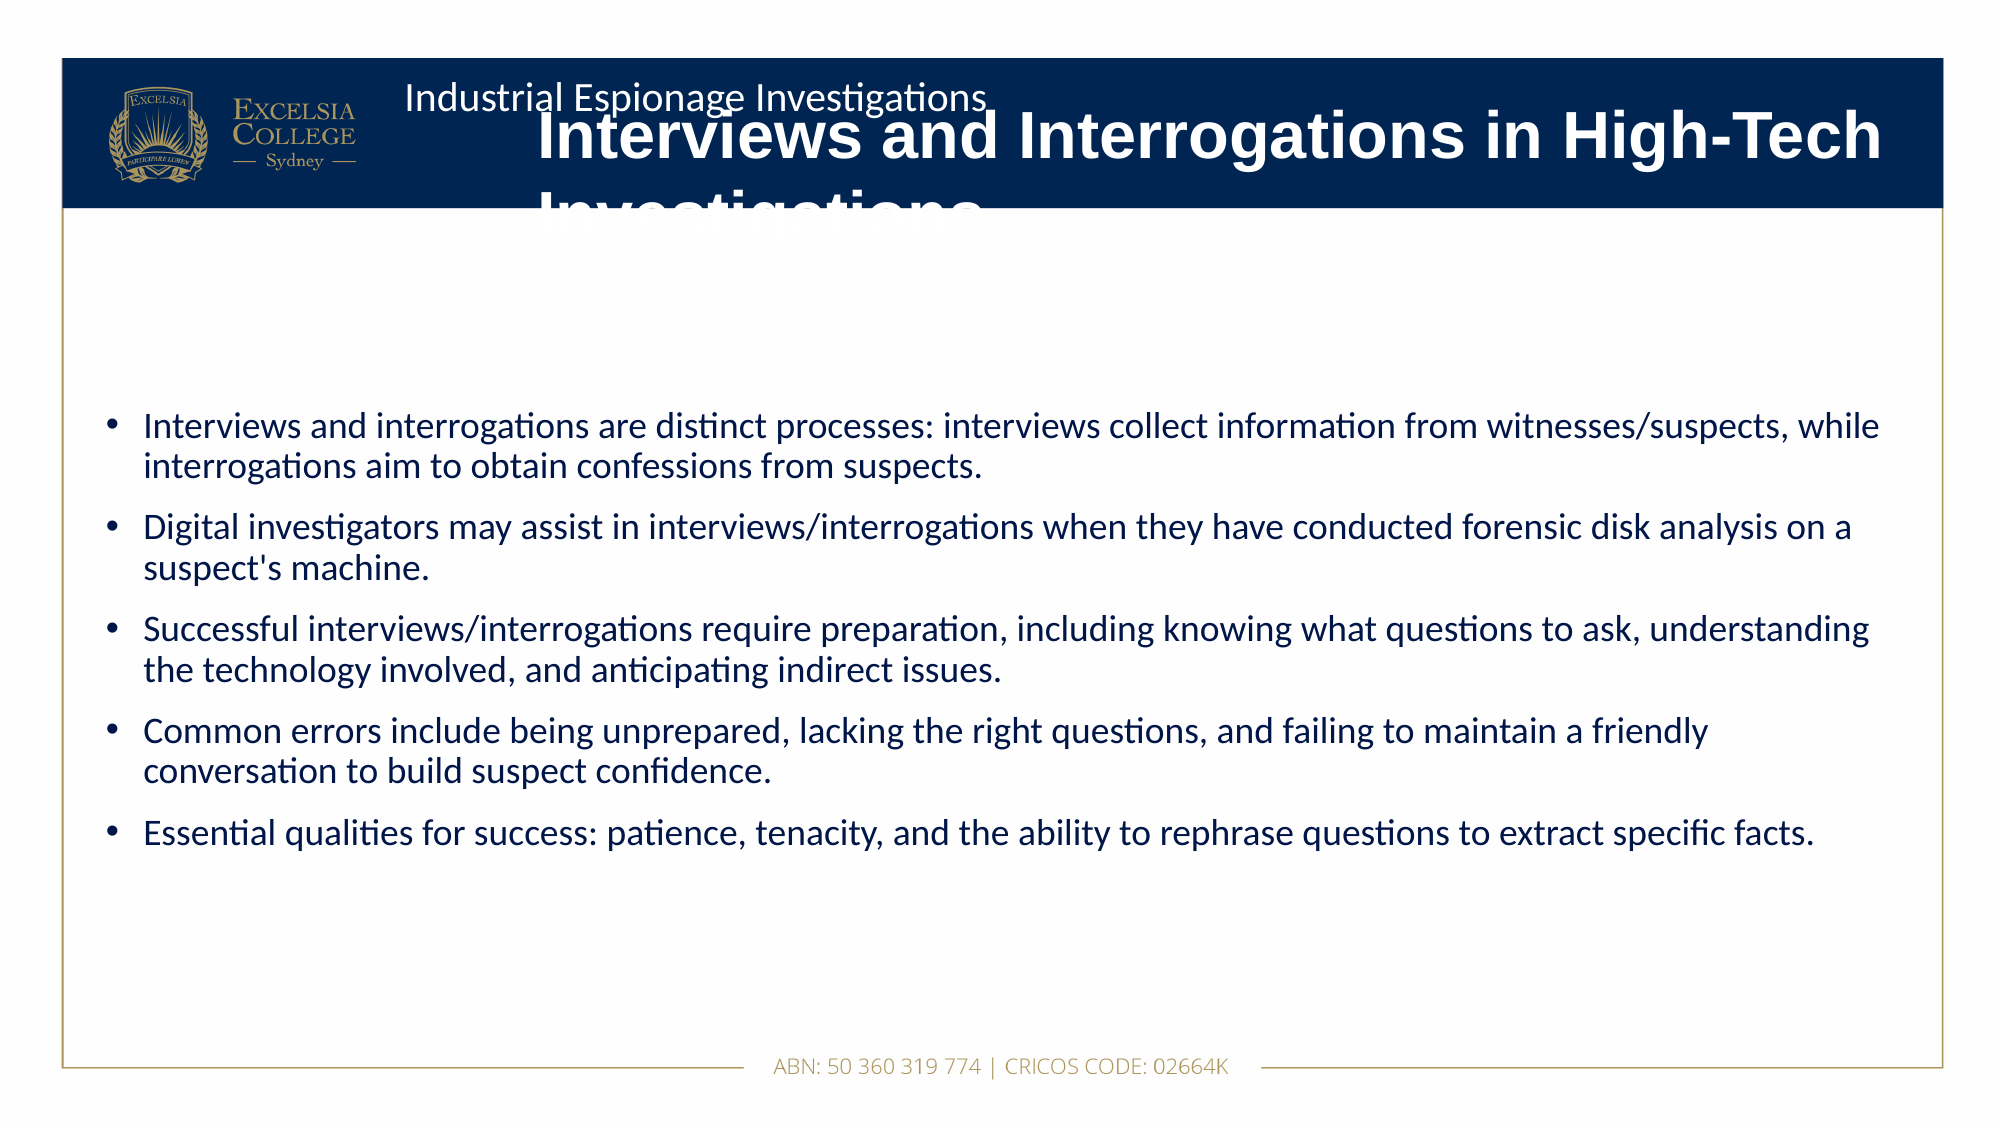

# Industrial Espionage Investigations
Interviews and Interrogations in High-Tech Investigations
Interviews and interrogations are distinct processes: interviews collect information from witnesses/suspects, while interrogations aim to obtain confessions from suspects.
Digital investigators may assist in interviews/interrogations when they have conducted forensic disk analysis on a suspect's machine.
Successful interviews/interrogations require preparation, including knowing what questions to ask, understanding the technology involved, and anticipating indirect issues.
Common errors include being unprepared, lacking the right questions, and failing to maintain a friendly conversation to build suspect confidence.
Essential qualities for success: patience, tenacity, and the ability to rephrase questions to extract specific facts.